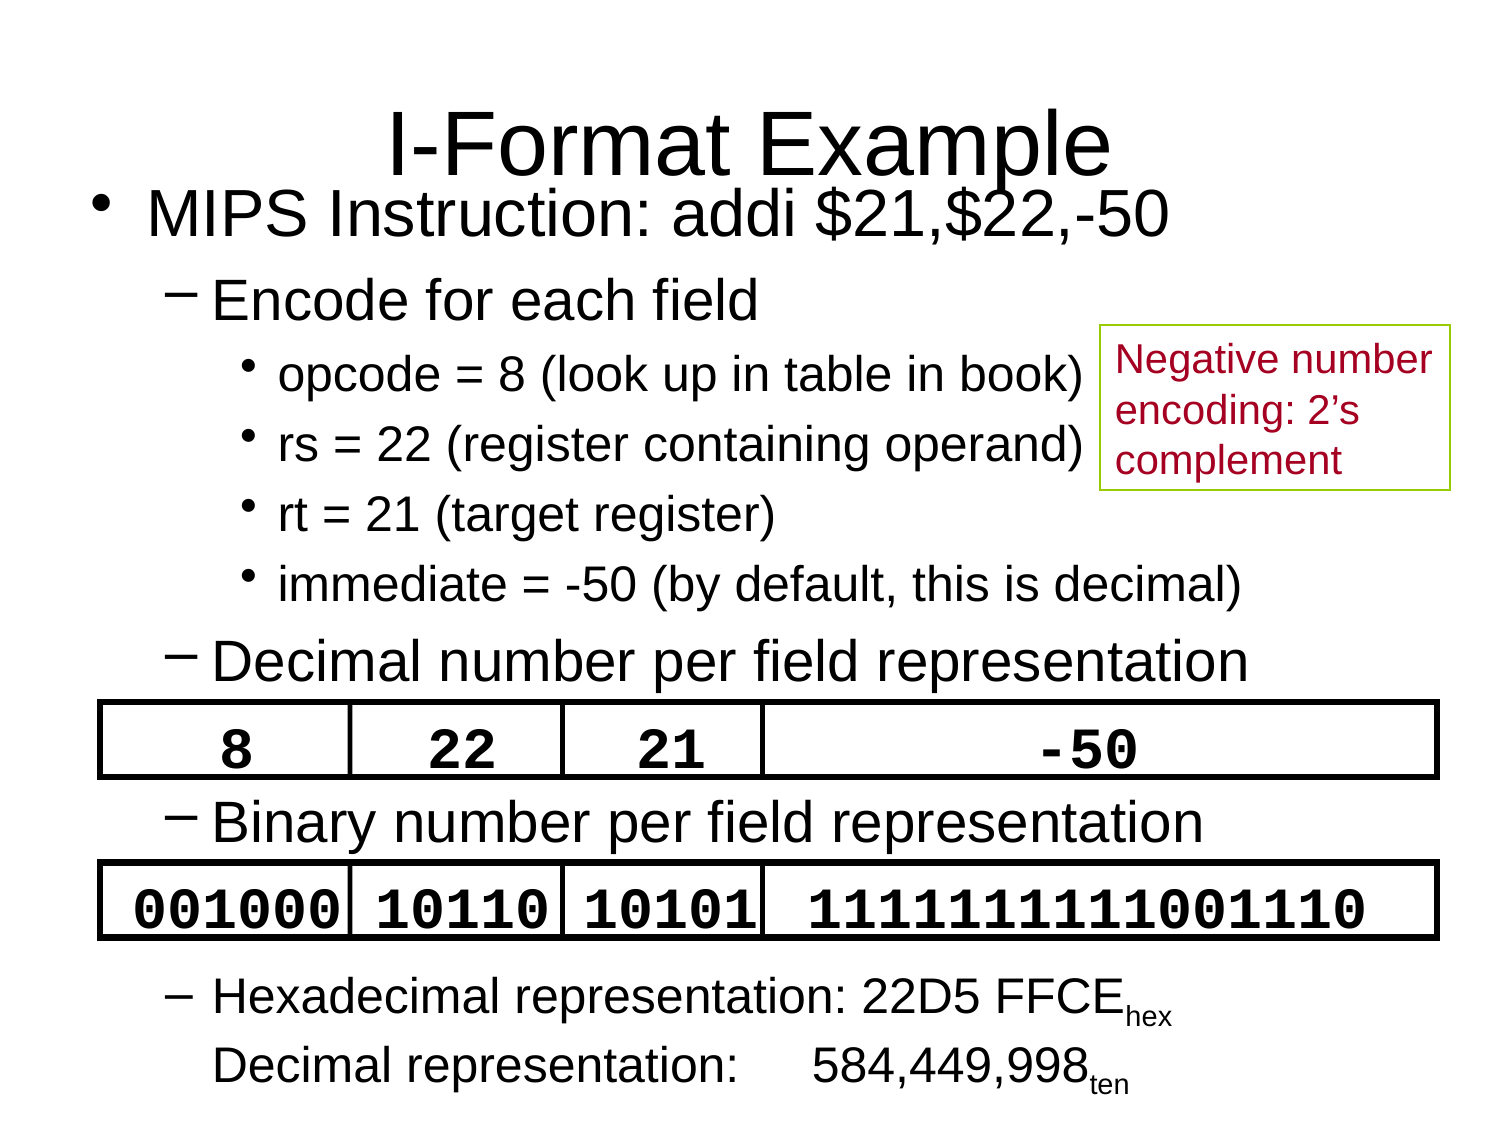

# I-Format Example
MIPS Instruction: addi $21,$22,-50
Encode for each field
opcode = 8 (look up in table in book)
rs = 22 (register containing operand)
rt = 21 (target register)
immediate = -50 (by default, this is decimal)
Decimal number per field representation

Binary number per field representation

Hexadecimal representation: 22D5 FFCEhex
	Decimal representation: 	584,449,998ten
Negative number encoding: 2’s complement

8
22
21
-50

001000
10110
10101
1111111111001110